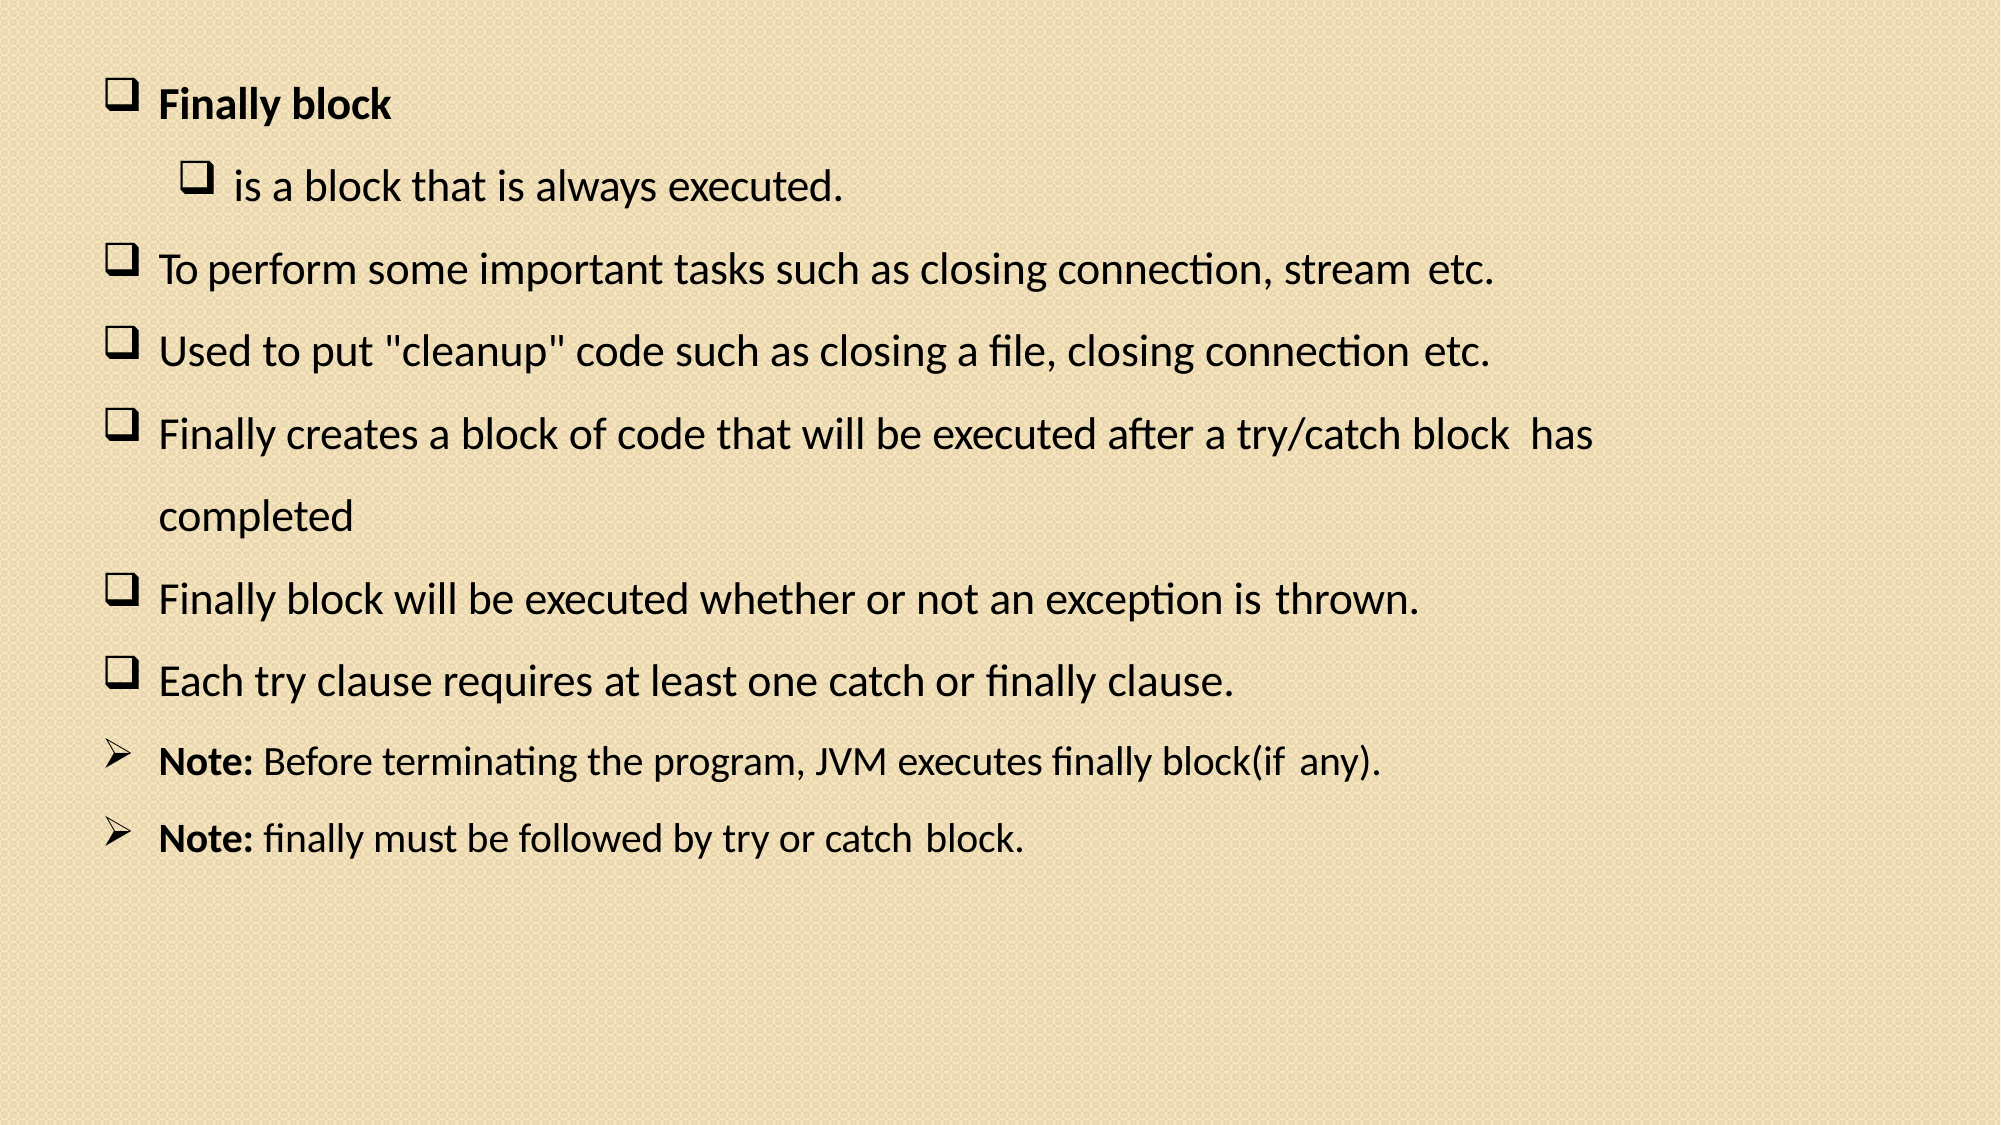

Finally block
is a block that is always executed.
To perform some important tasks such as closing connection, stream etc.
Used to put "cleanup" code such as closing a file, closing connection etc.
Finally creates a block of code that will be executed after a try/catch block  has completed
Finally block will be executed whether or not an exception is thrown.
Each try clause requires at least one catch or finally clause.
Note: Before terminating the program, JVM executes finally block(if any).
Note: finally must be followed by try or catch block.